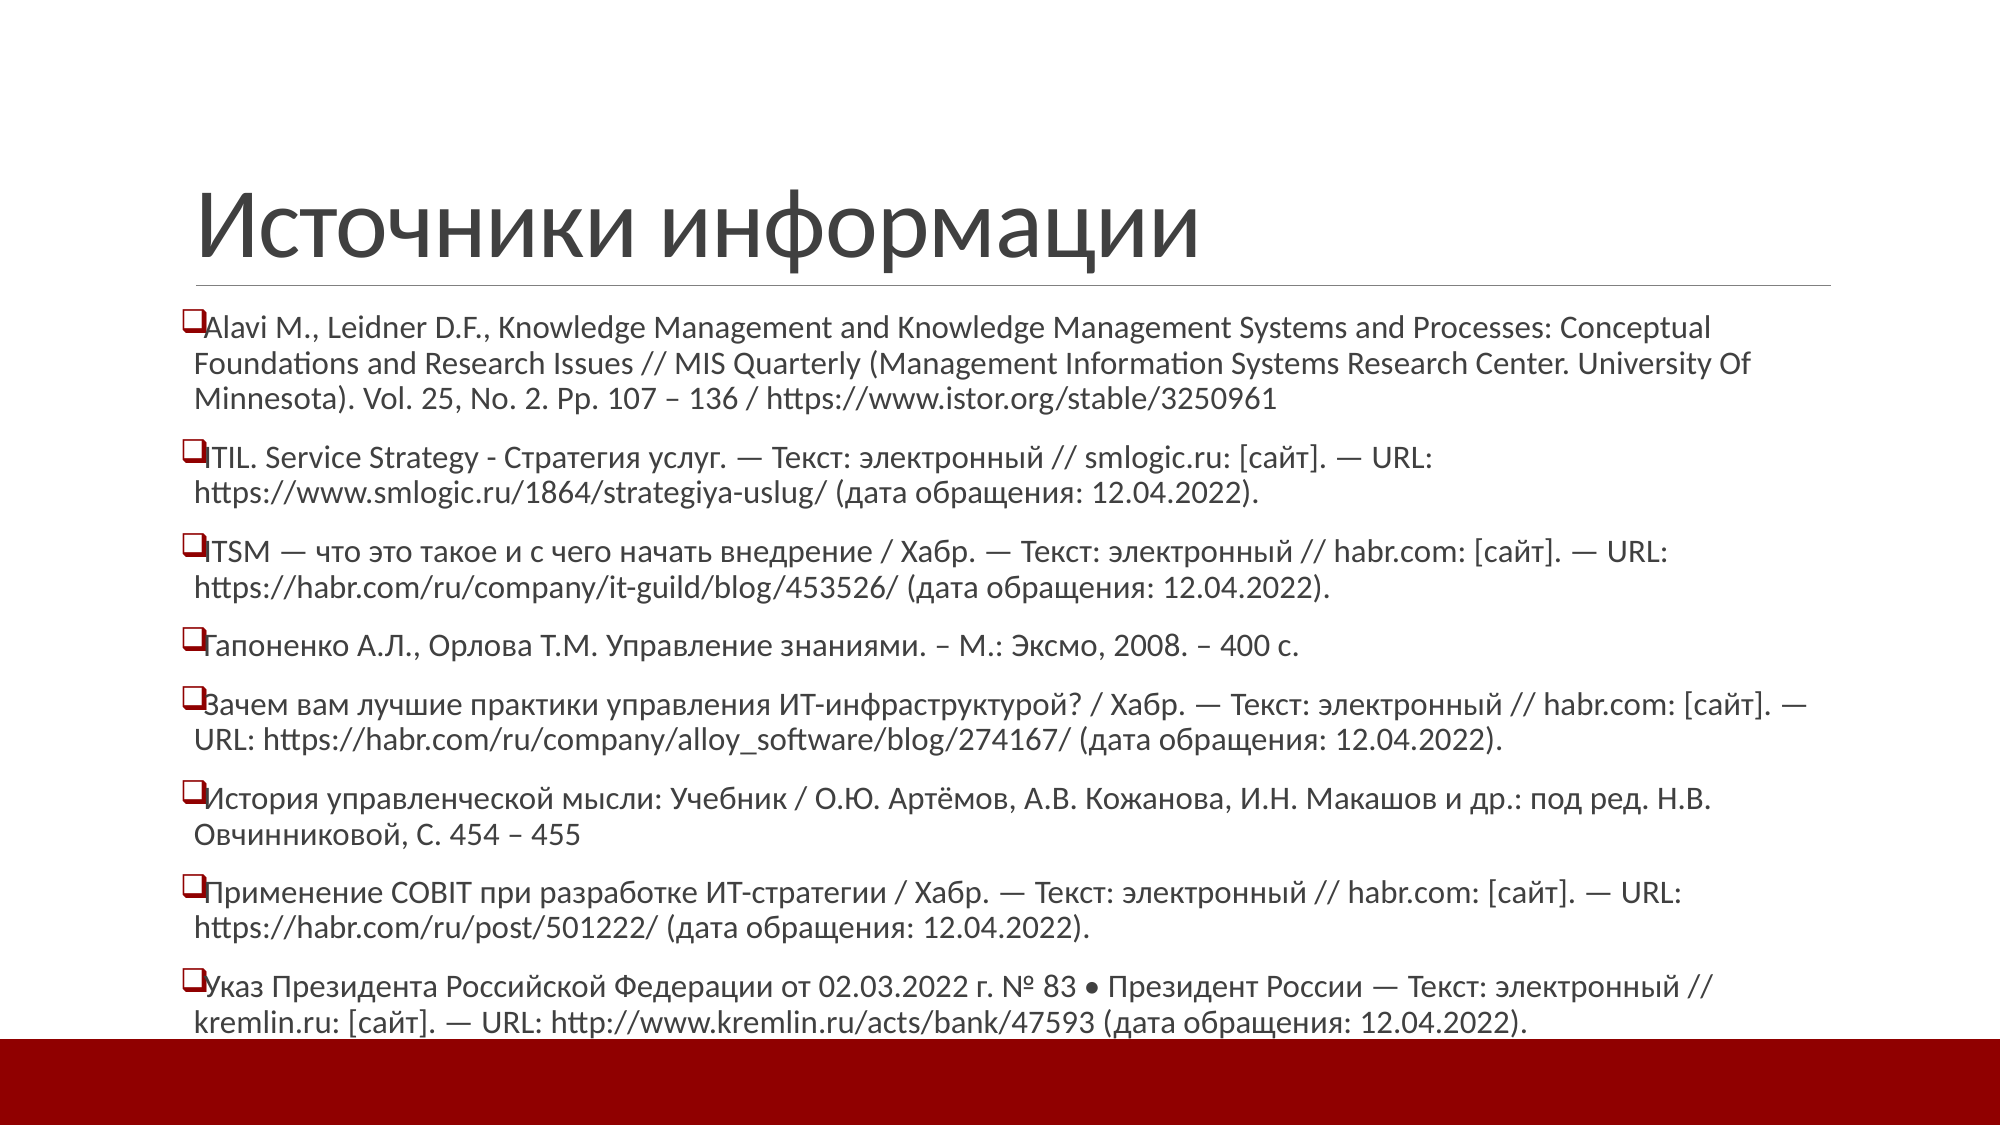

# Источники информации
Alavi M., Leidner D.F., Knowledge Management and Knowledge Management Systems and Processes: Conceptual Foundations and Research Issues // MIS Quarterly (Management Information Systems Research Center. University Of Minnesota). Vol. 25, No. 2. Pp. 107 – 136 / https://www.istor.org/stable/3250961
ITIL. Service Strategy - Стратегия услуг. — Текст: электронный // smlogic.ru: [сайт]. — URL: https://www.smlogic.ru/1864/strategiya-uslug/ (дата обращения: 12.04.2022).
ITSM — что это такое и с чего начать внедрение / Хабр. — Текст: электронный // habr.com: [сайт]. — URL: https://habr.com/ru/company/it-guild/blog/453526/ (дата обращения: 12.04.2022).
Гапоненко А.Л., Орлова Т.М. Управление знаниями. – М.: Эксмо, 2008. – 400 с.
Зачем вам лучшие практики управления ИТ-инфраструктурой? / Хабр. — Текст: электронный // habr.com: [сайт]. — URL: https://habr.com/ru/company/alloy_software/blog/274167/ (дата обращения: 12.04.2022).
История управленческой мысли: Учебник / О.Ю. Артёмов, А.В. Кожанова, И.Н. Макашов и др.: под ред. Н.В. Овчинниковой, С. 454 – 455
Применение COBIT при разработке ИТ-стратегии / Хабр. — Текст: электронный // habr.com: [сайт]. — URL: https://habr.com/ru/post/501222/ (дата обращения: 12.04.2022).
Указ Президента Российской Федерации от 02.03.2022 г. № 83 • Президент России — Текст: электронный // kremlin.ru: [сайт]. — URL: http://www.kremlin.ru/acts/bank/47593 (дата обращения: 12.04.2022).